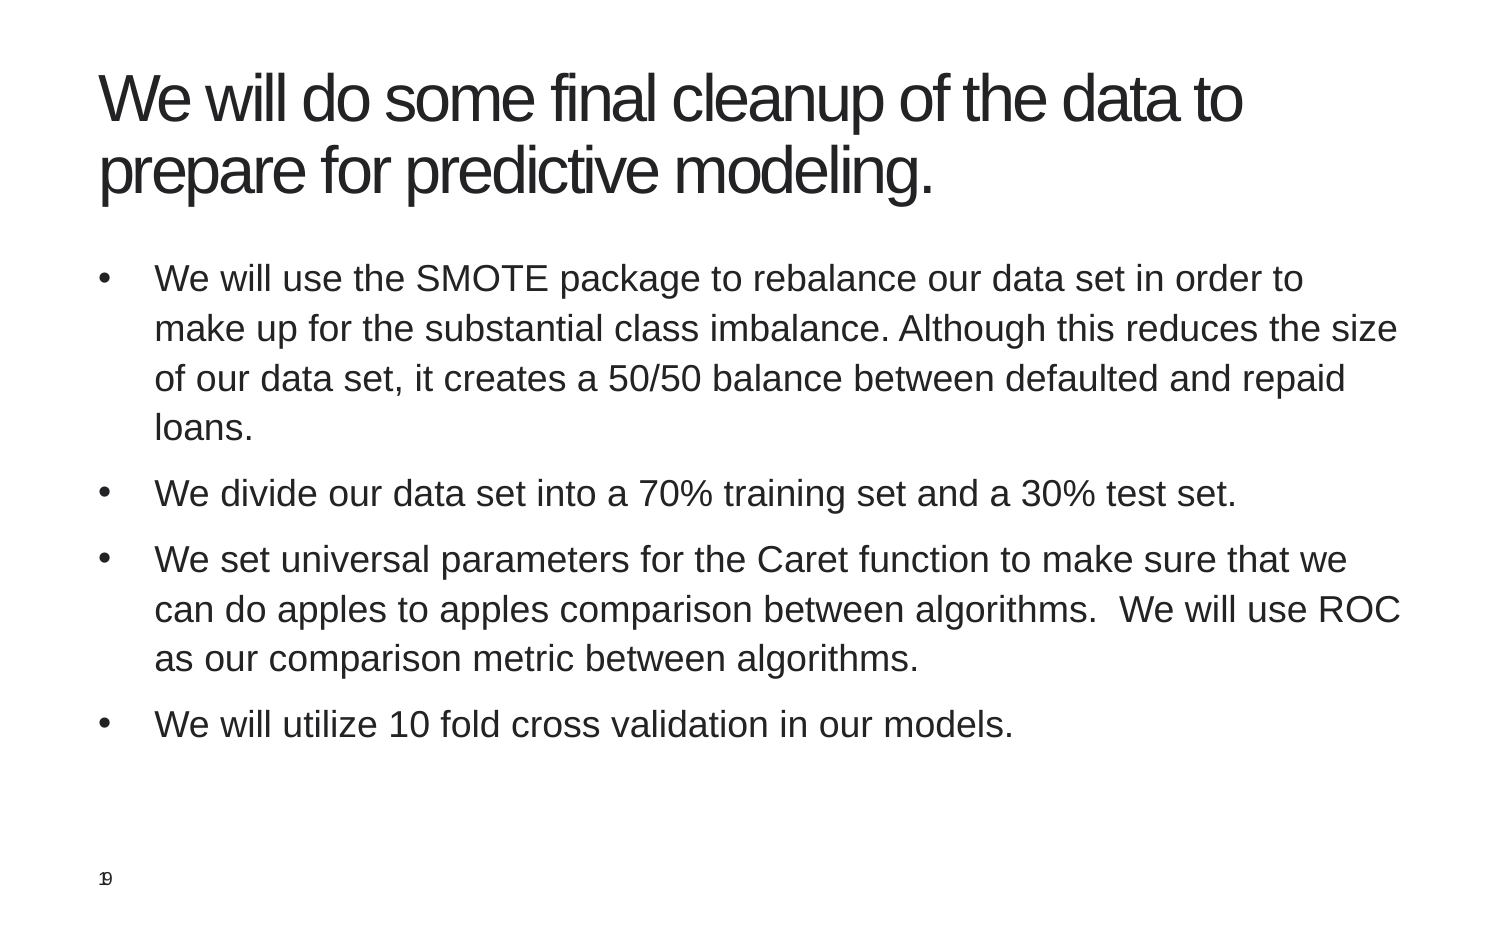

# We will do some final cleanup of the data to prepare for predictive modeling.
We will use the SMOTE package to rebalance our data set in order to make up for the substantial class imbalance. Although this reduces the size of our data set, it creates a 50/50 balance between defaulted and repaid loans.
We divide our data set into a 70% training set and a 30% test set.
We set universal parameters for the Caret function to make sure that we can do apples to apples comparison between algorithms.  We will use ROC as our comparison metric between algorithms.
We will utilize 10 fold cross validation in our models.
19